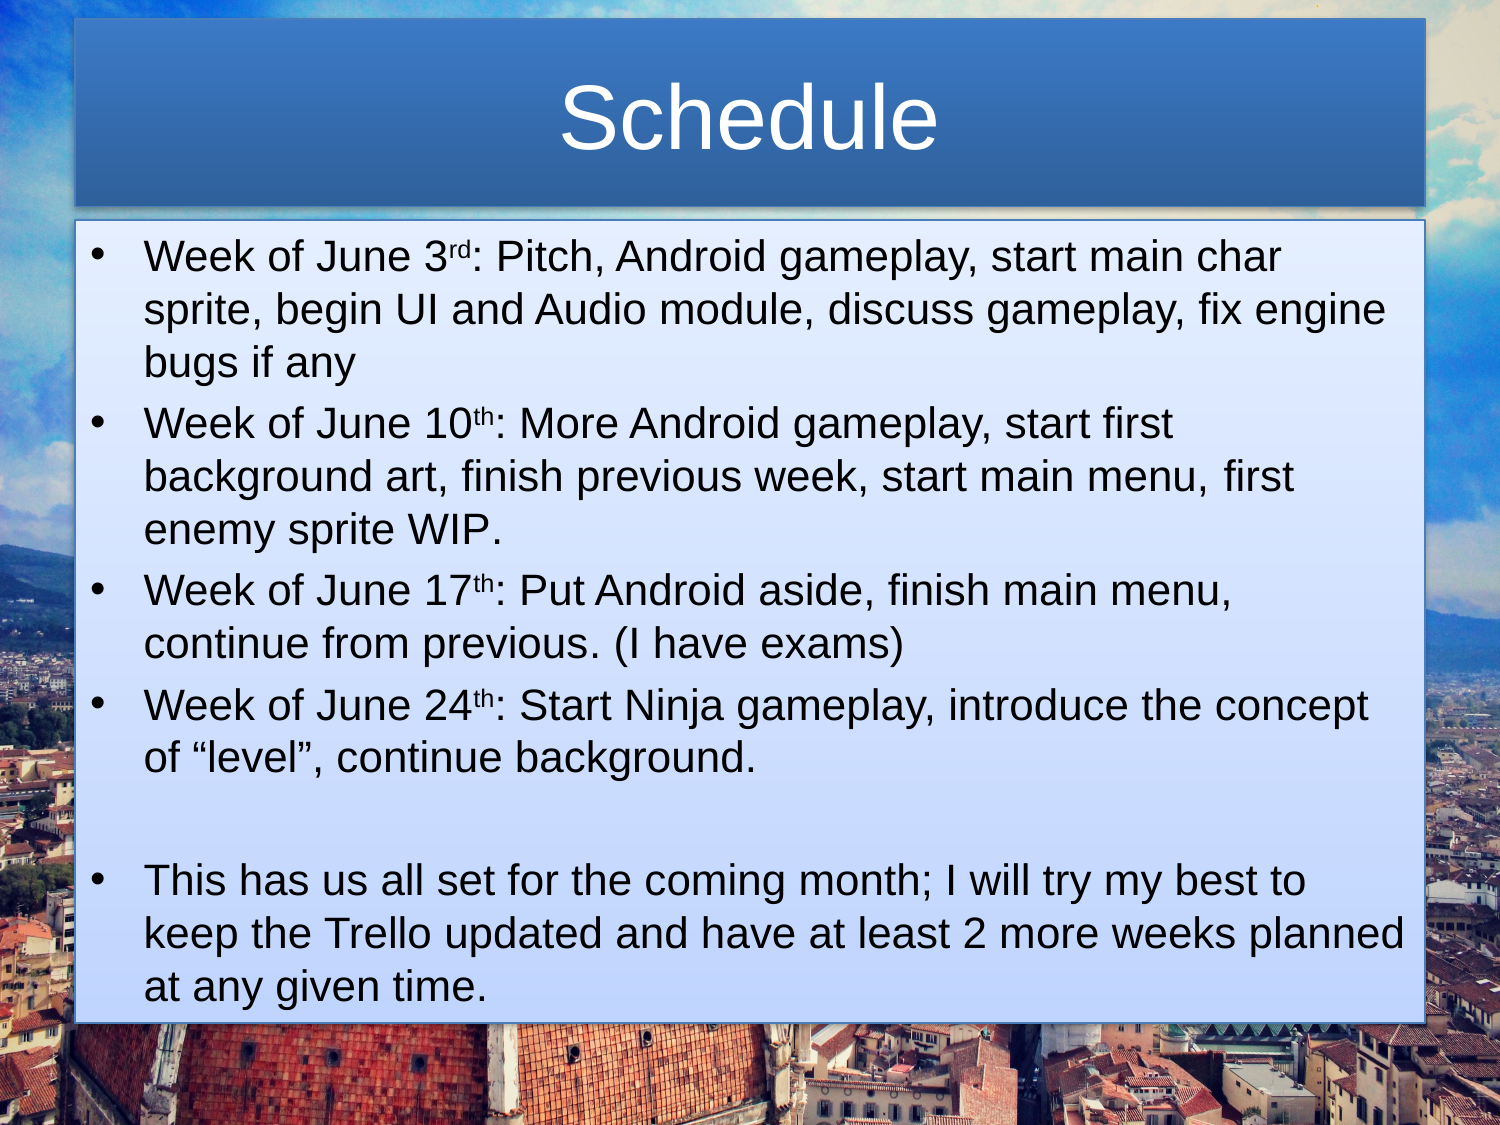

# Schedule
Week of June 3rd: Pitch, Android gameplay, start main char sprite, begin UI and Audio module, discuss gameplay, fix engine bugs if any
Week of June 10th: More Android gameplay, start first background art, finish previous week, start main menu, first enemy sprite WIP.
Week of June 17th: Put Android aside, finish main menu, continue from previous. (I have exams)
Week of June 24th: Start Ninja gameplay, introduce the concept of “level”, continue background.

This has us all set for the coming month; I will try my best to keep the Trello updated and have at least 2 more weeks planned at any given time.